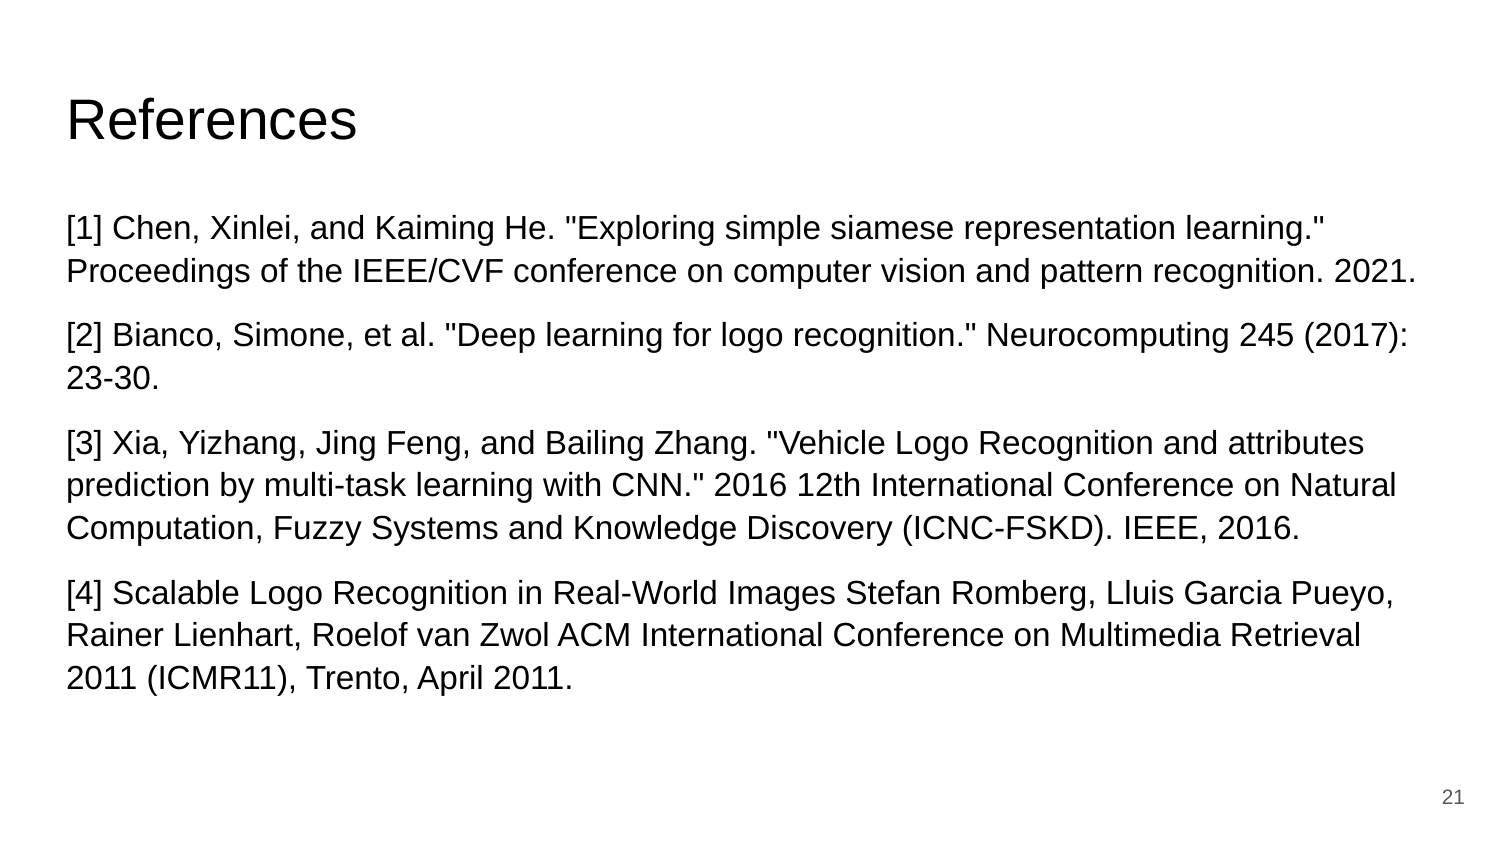

# References
[1] Chen, Xinlei, and Kaiming He. "Exploring simple siamese representation learning." Proceedings of the IEEE/CVF conference on computer vision and pattern recognition. 2021.
[2] Bianco, Simone, et al. "Deep learning for logo recognition." Neurocomputing 245 (2017): 23-30.
[3] Xia, Yizhang, Jing Feng, and Bailing Zhang. "Vehicle Logo Recognition and attributes prediction by multi-task learning with CNN." 2016 12th International Conference on Natural Computation, Fuzzy Systems and Knowledge Discovery (ICNC-FSKD). IEEE, 2016.
[4] Scalable Logo Recognition in Real-World Images Stefan Romberg, Lluis Garcia Pueyo, Rainer Lienhart, Roelof van Zwol ACM International Conference on Multimedia Retrieval 2011 (ICMR11), Trento, April 2011.

21